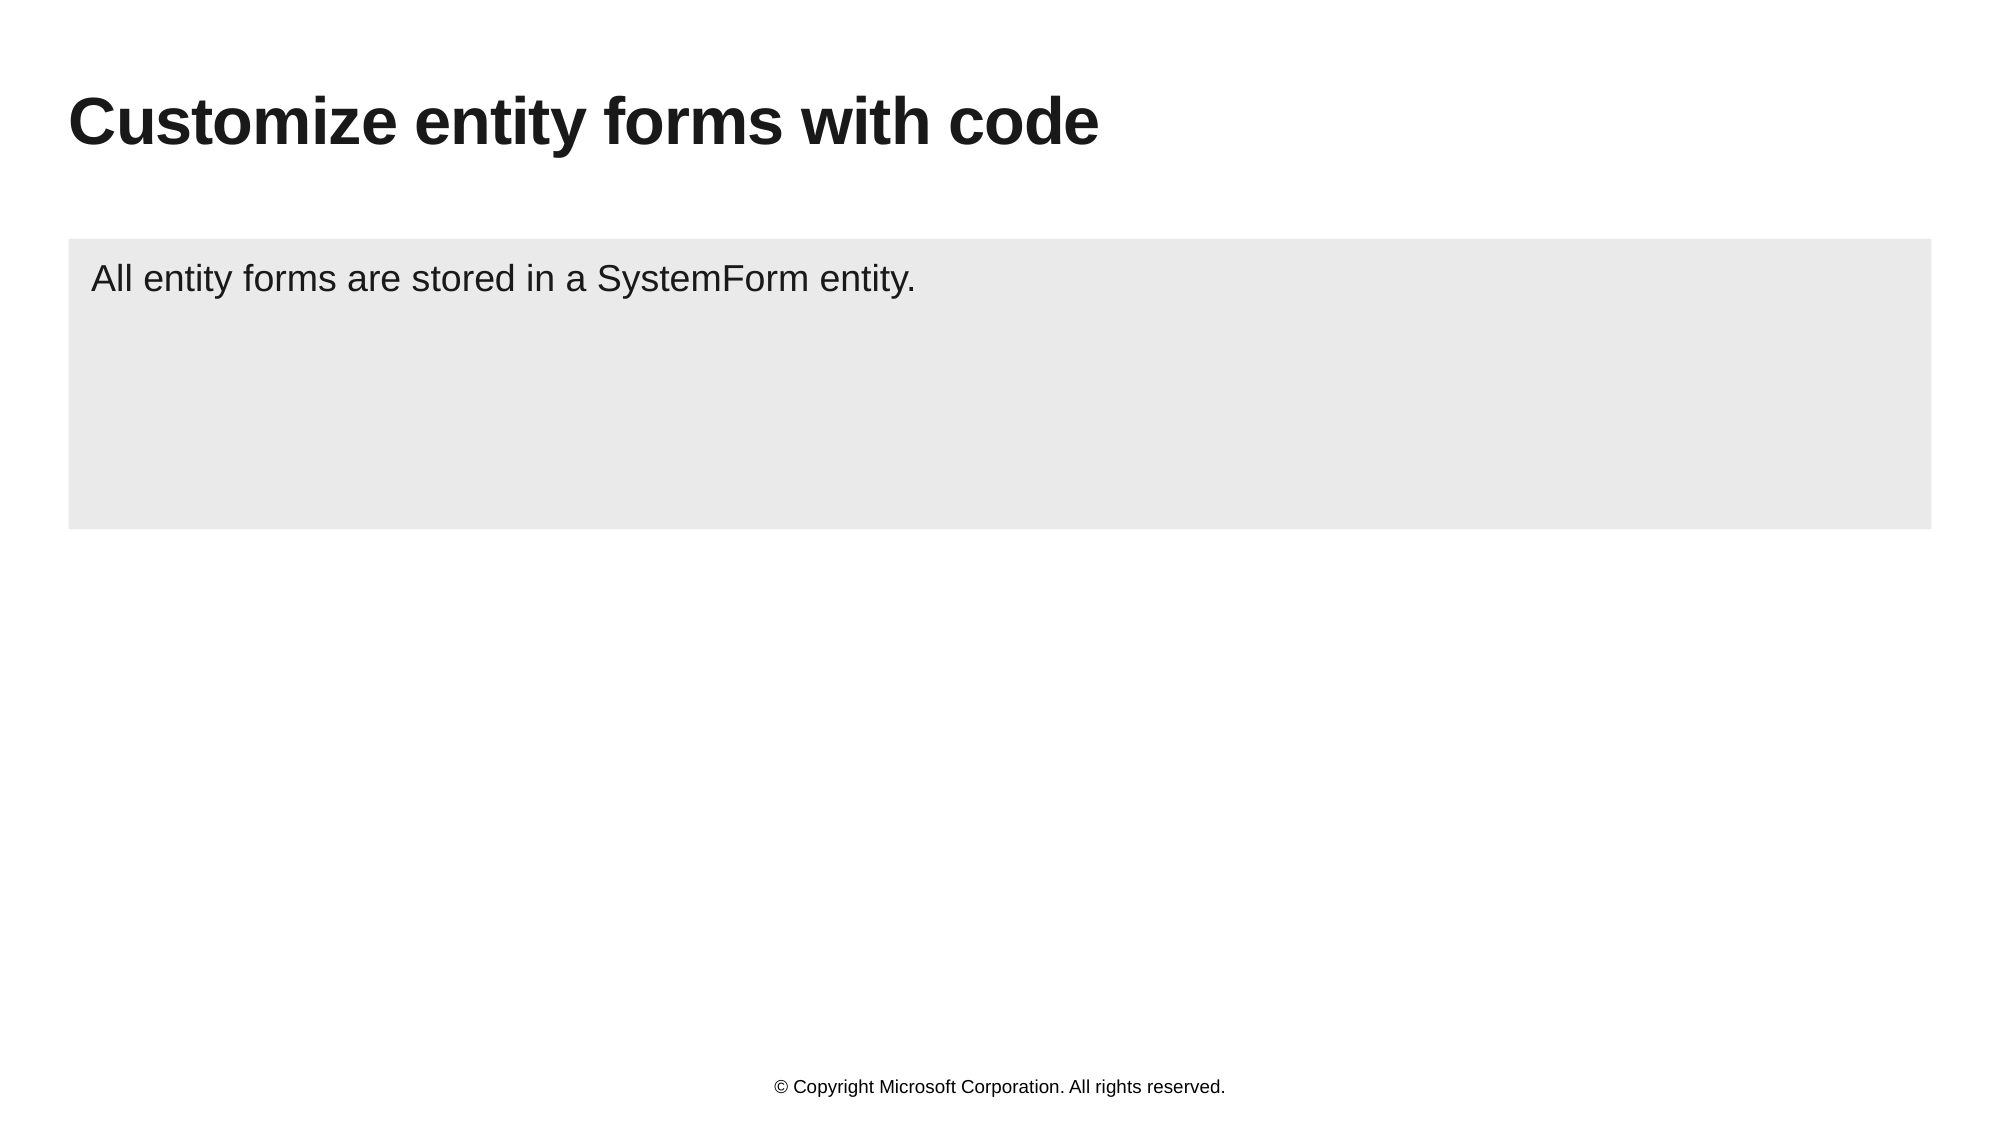

# Customize entity forms with code
All entity forms are stored in a SystemForm entity.